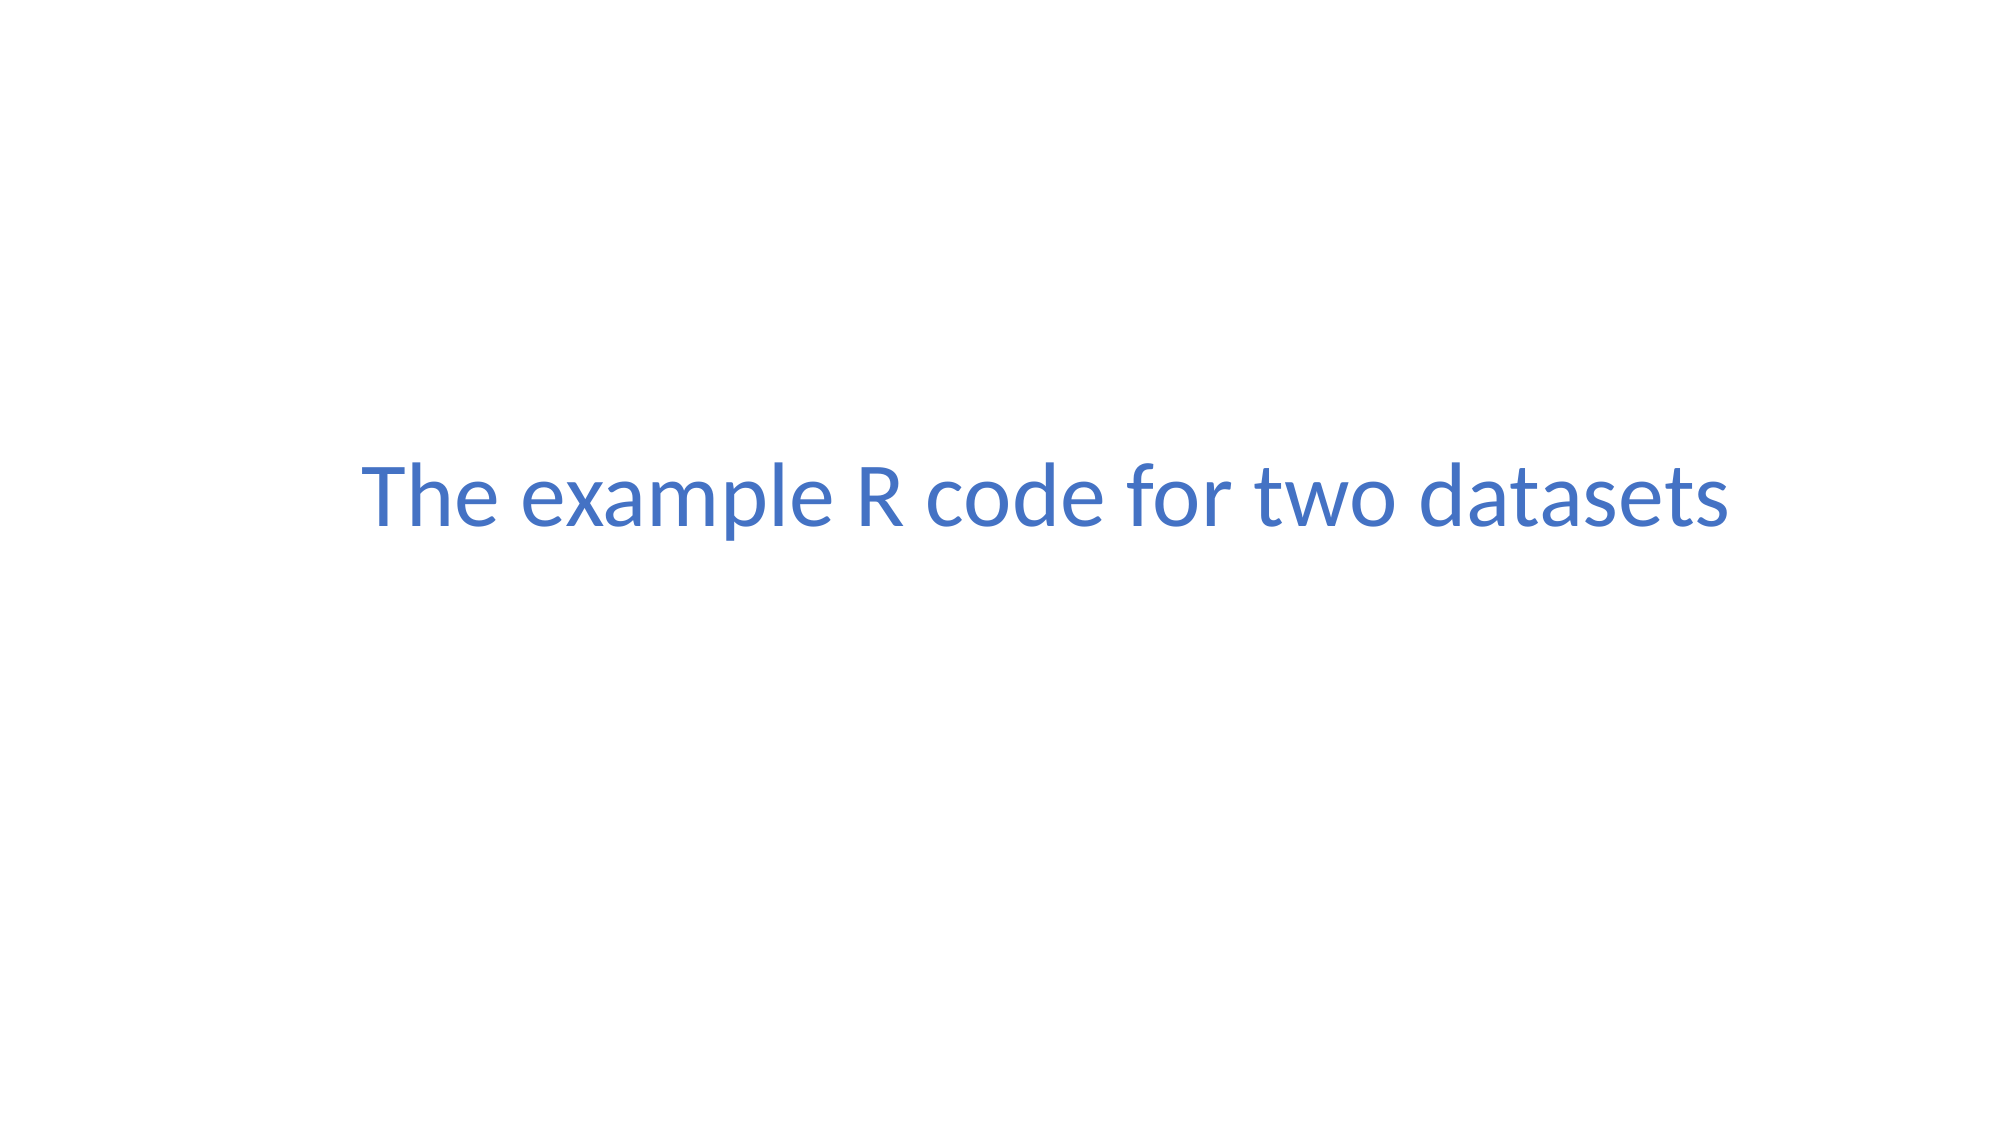

# The example R code for two datasets